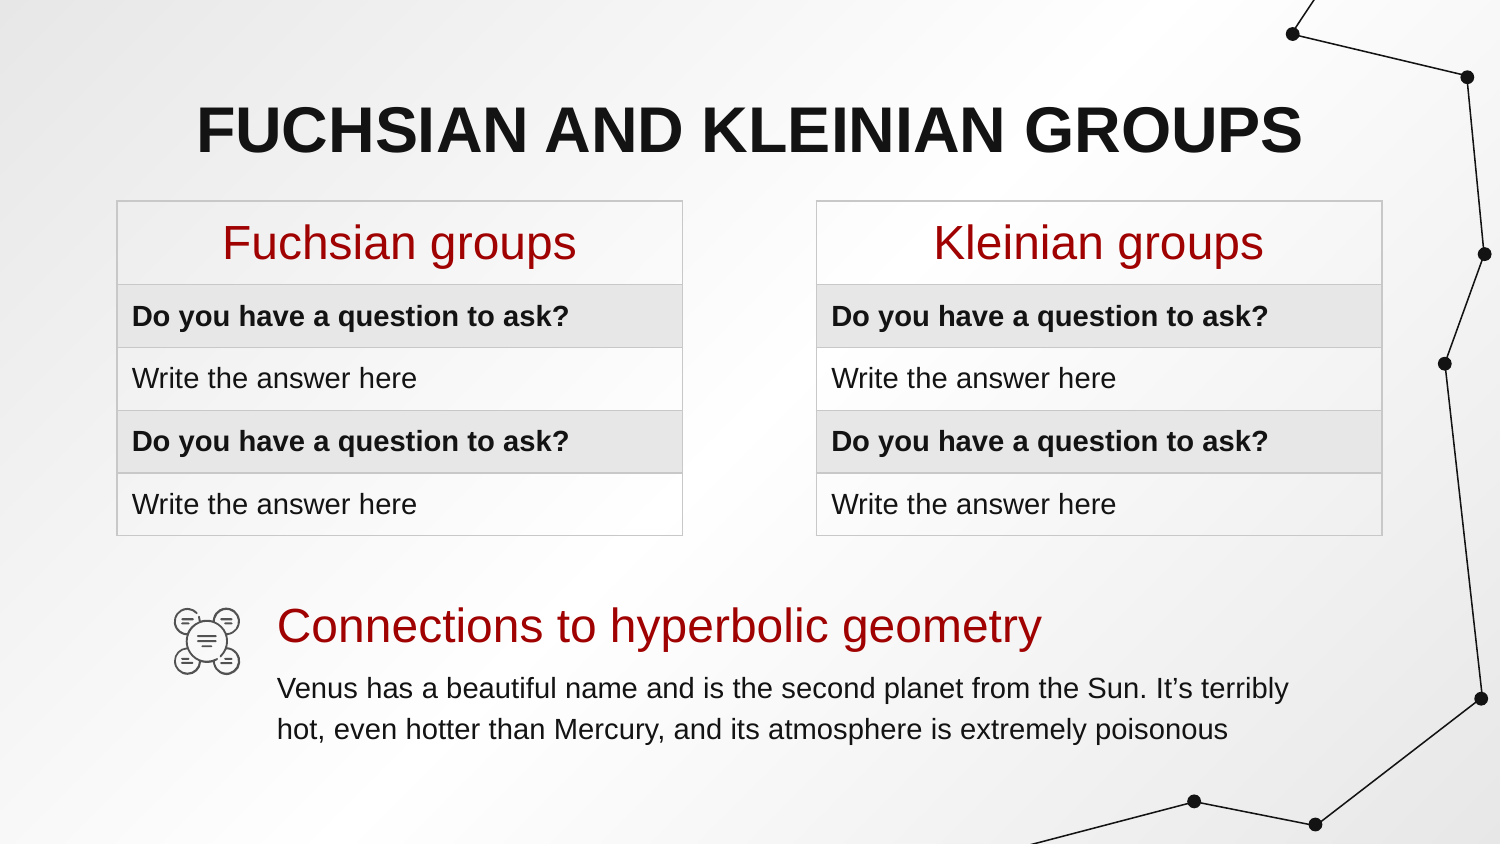

# FUCHSIAN AND KLEINIAN GROUPS
| Fuchsian groups |
| --- |
| Do you have a question to ask? |
| Write the answer here |
| Do you have a question to ask? |
| Write the answer here |
| Kleinian groups |
| --- |
| Do you have a question to ask? |
| Write the answer here |
| Do you have a question to ask? |
| Write the answer here |
Connections to hyperbolic geometry

Venus has a beautiful name and is the second planet from the Sun. It’s terribly hot, even hotter than Mercury, and its atmosphere is extremely poisonous